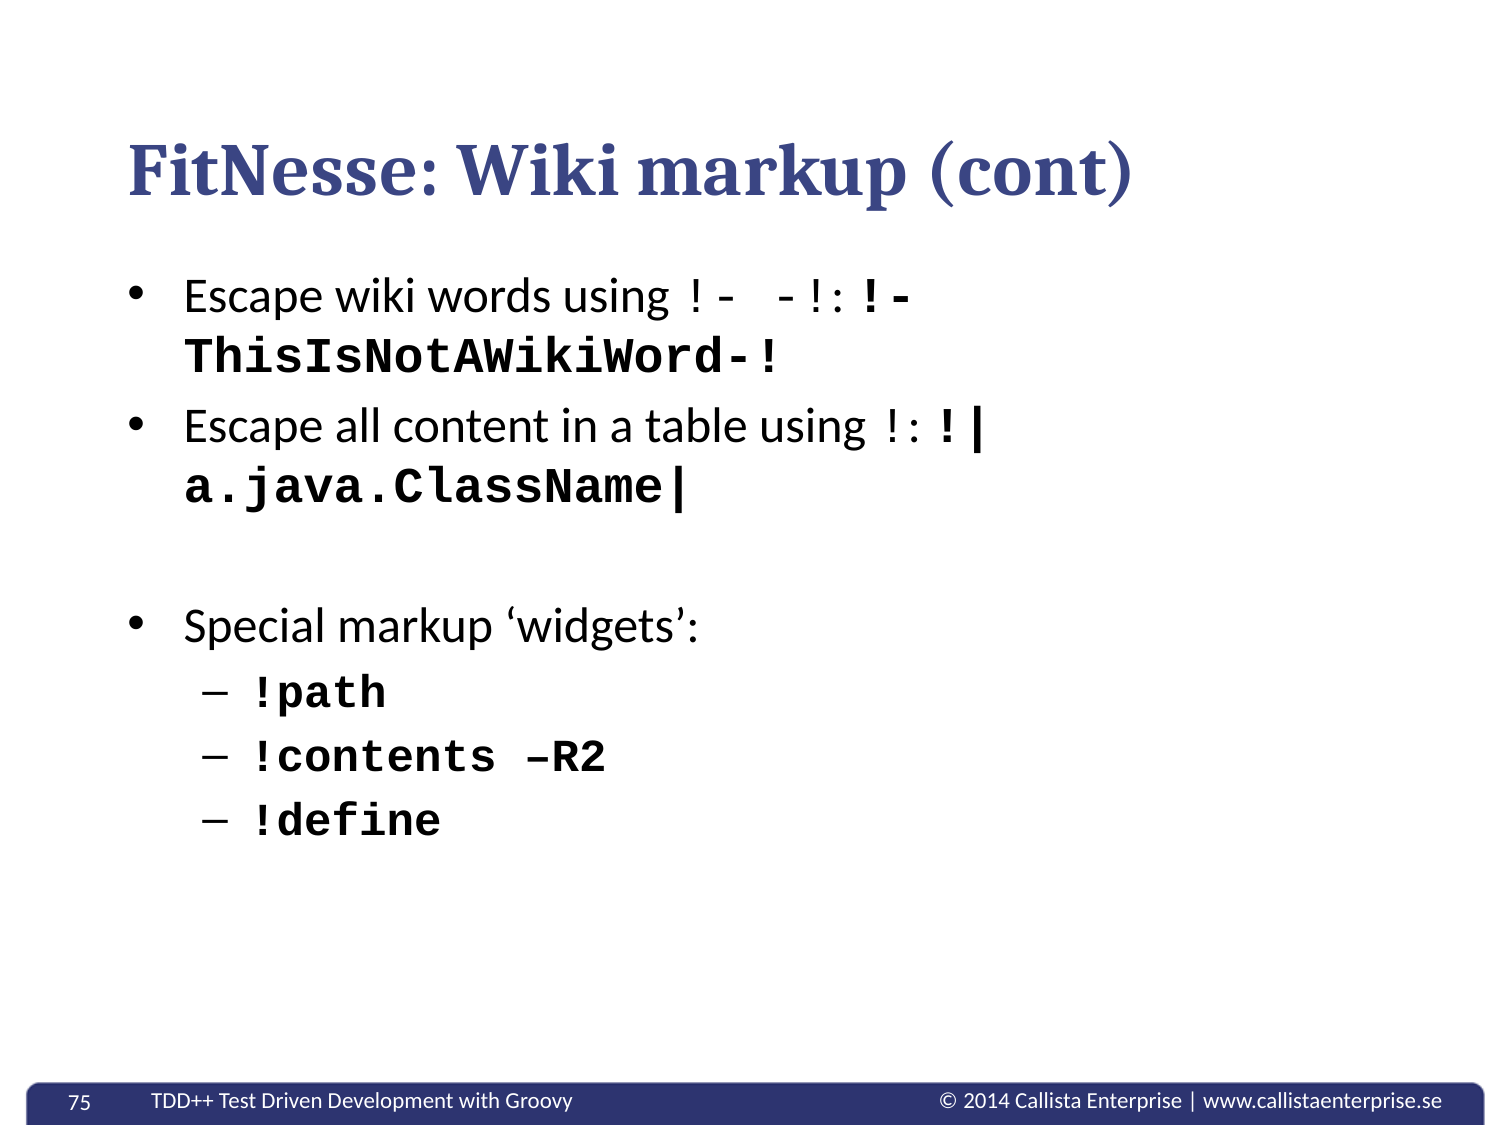

# FitNesse: Wiki markup (cont)
Escape wiki words using !- -!: !-ThisIsNotAWikiWord-!
Escape all content in a table using !: !|a.java.ClassName|

Special markup ‘widgets’:
!path
!contents –R2
!define